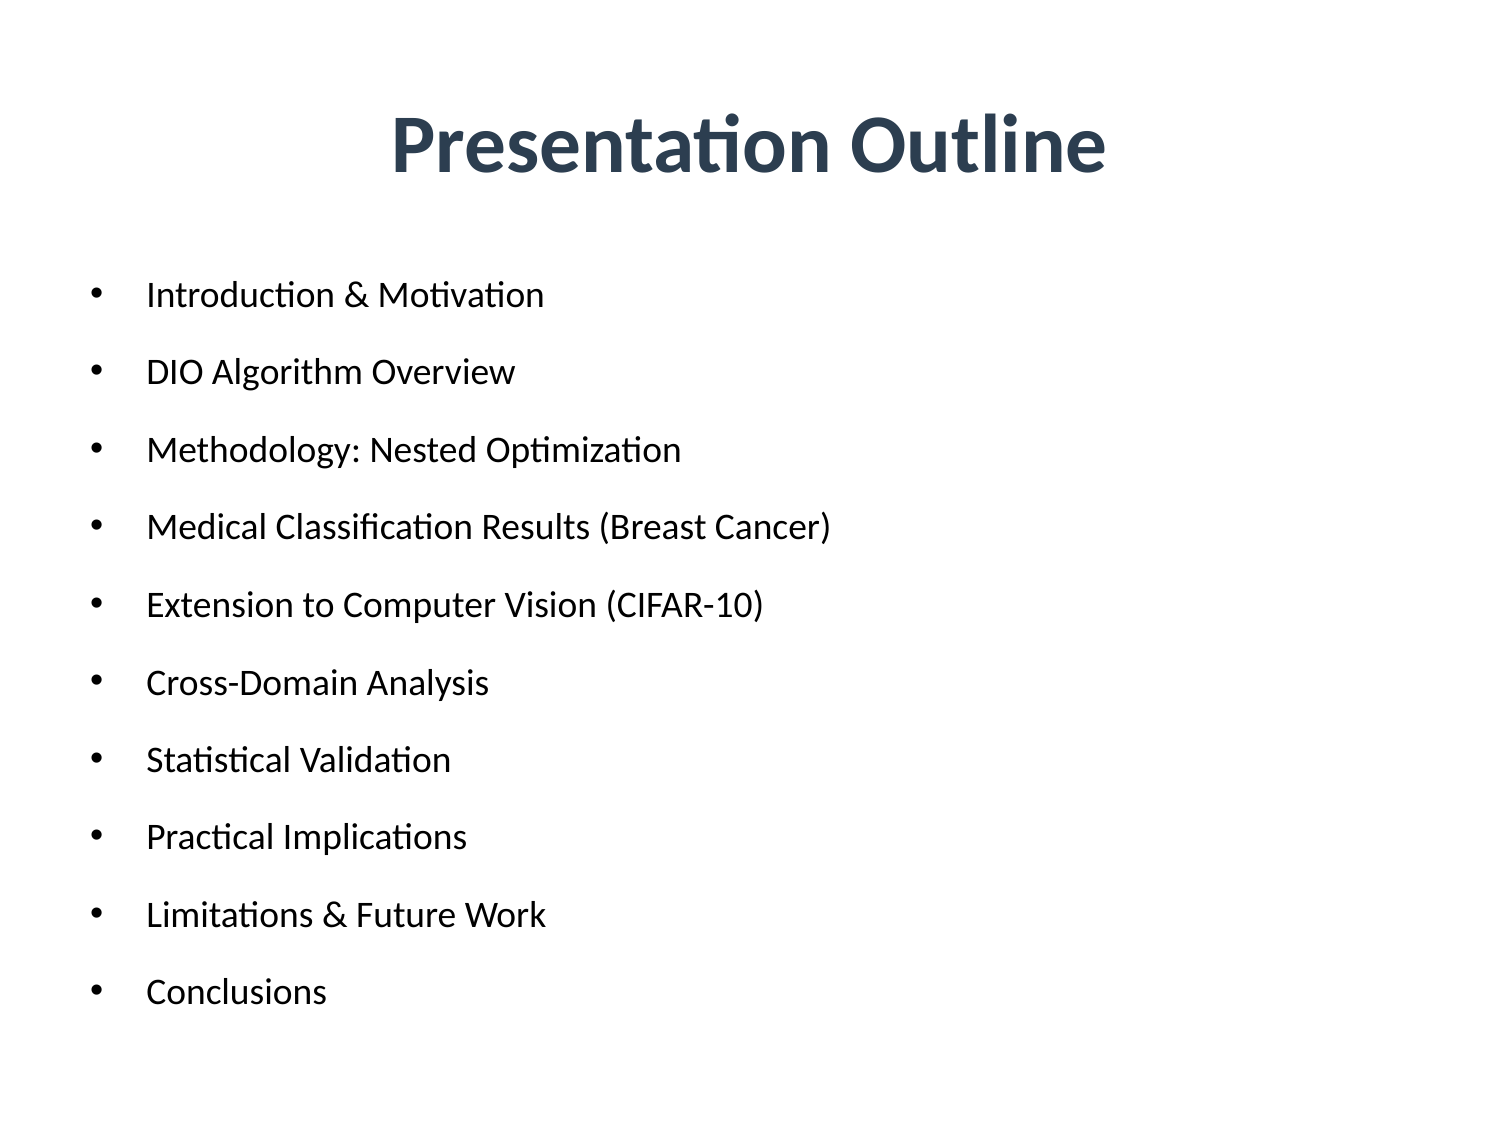

# Presentation Outline
Introduction & Motivation
DIO Algorithm Overview
Methodology: Nested Optimization
Medical Classification Results (Breast Cancer)
Extension to Computer Vision (CIFAR-10)
Cross-Domain Analysis
Statistical Validation
Practical Implications
Limitations & Future Work
Conclusions